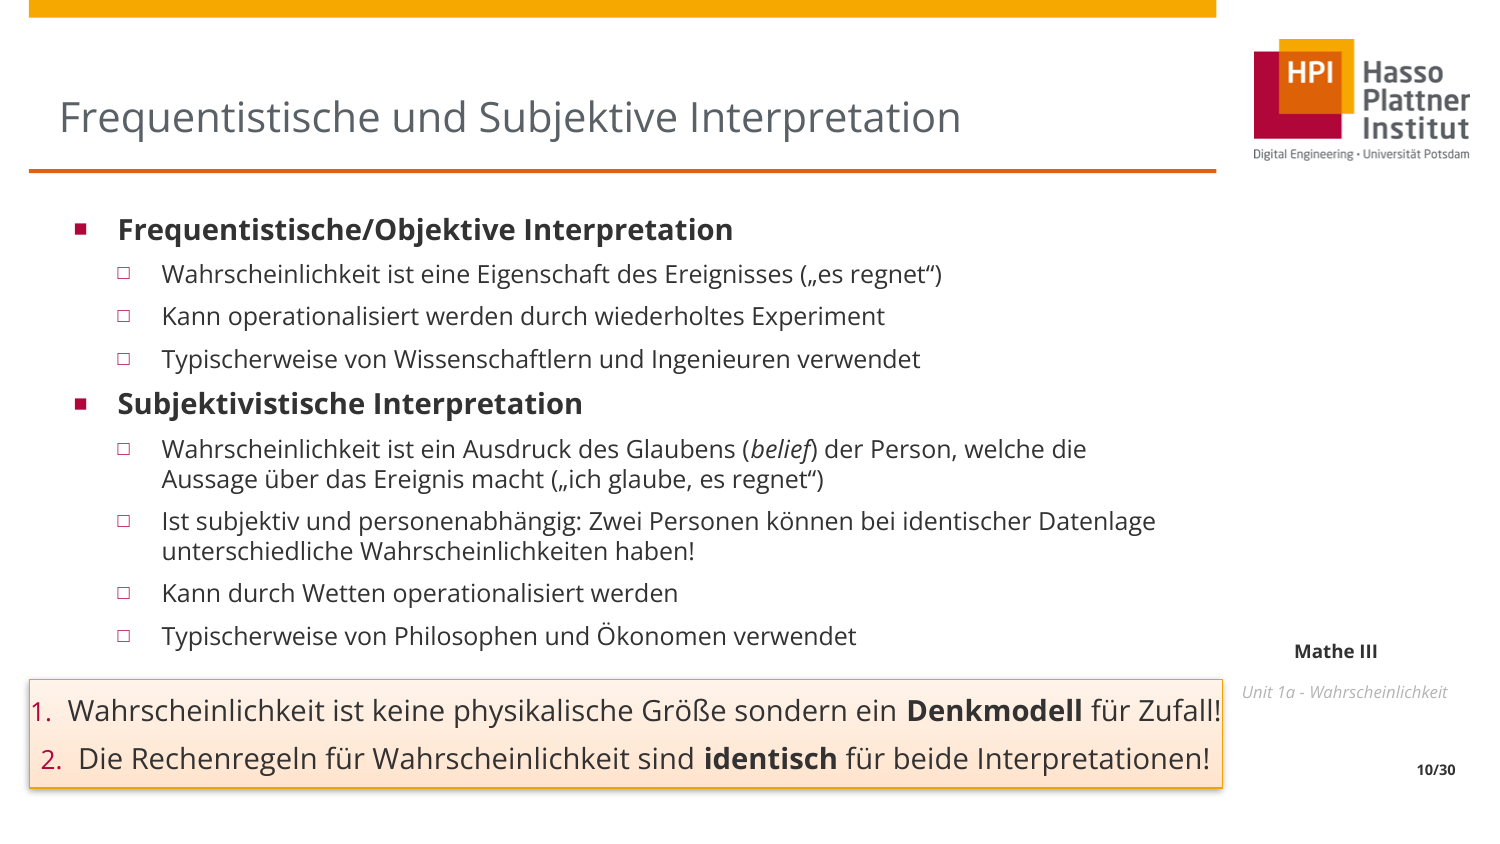

# Frequentistische und Subjektive Interpretation
Frequentistische/Objektive Interpretation
Wahrscheinlichkeit ist eine Eigenschaft des Ereignisses („es regnet“)
Kann operationalisiert werden durch wiederholtes Experiment
Typischerweise von Wissenschaftlern und Ingenieuren verwendet
Subjektivistische Interpretation
Wahrscheinlichkeit ist ein Ausdruck des Glaubens (belief) der Person, welche die Aussage über das Ereignis macht („ich glaube, es regnet“)
Ist subjektiv und personenabhängig: Zwei Personen können bei identischer Datenlage unterschiedliche Wahrscheinlichkeiten haben!
Kann durch Wetten operationalisiert werden
Typischerweise von Philosophen und Ökonomen verwendet
Wahrscheinlichkeit ist keine physikalische Größe sondern ein Denkmodell für Zufall!
Die Rechenregeln für Wahrscheinlichkeit sind identisch für beide Interpretationen!